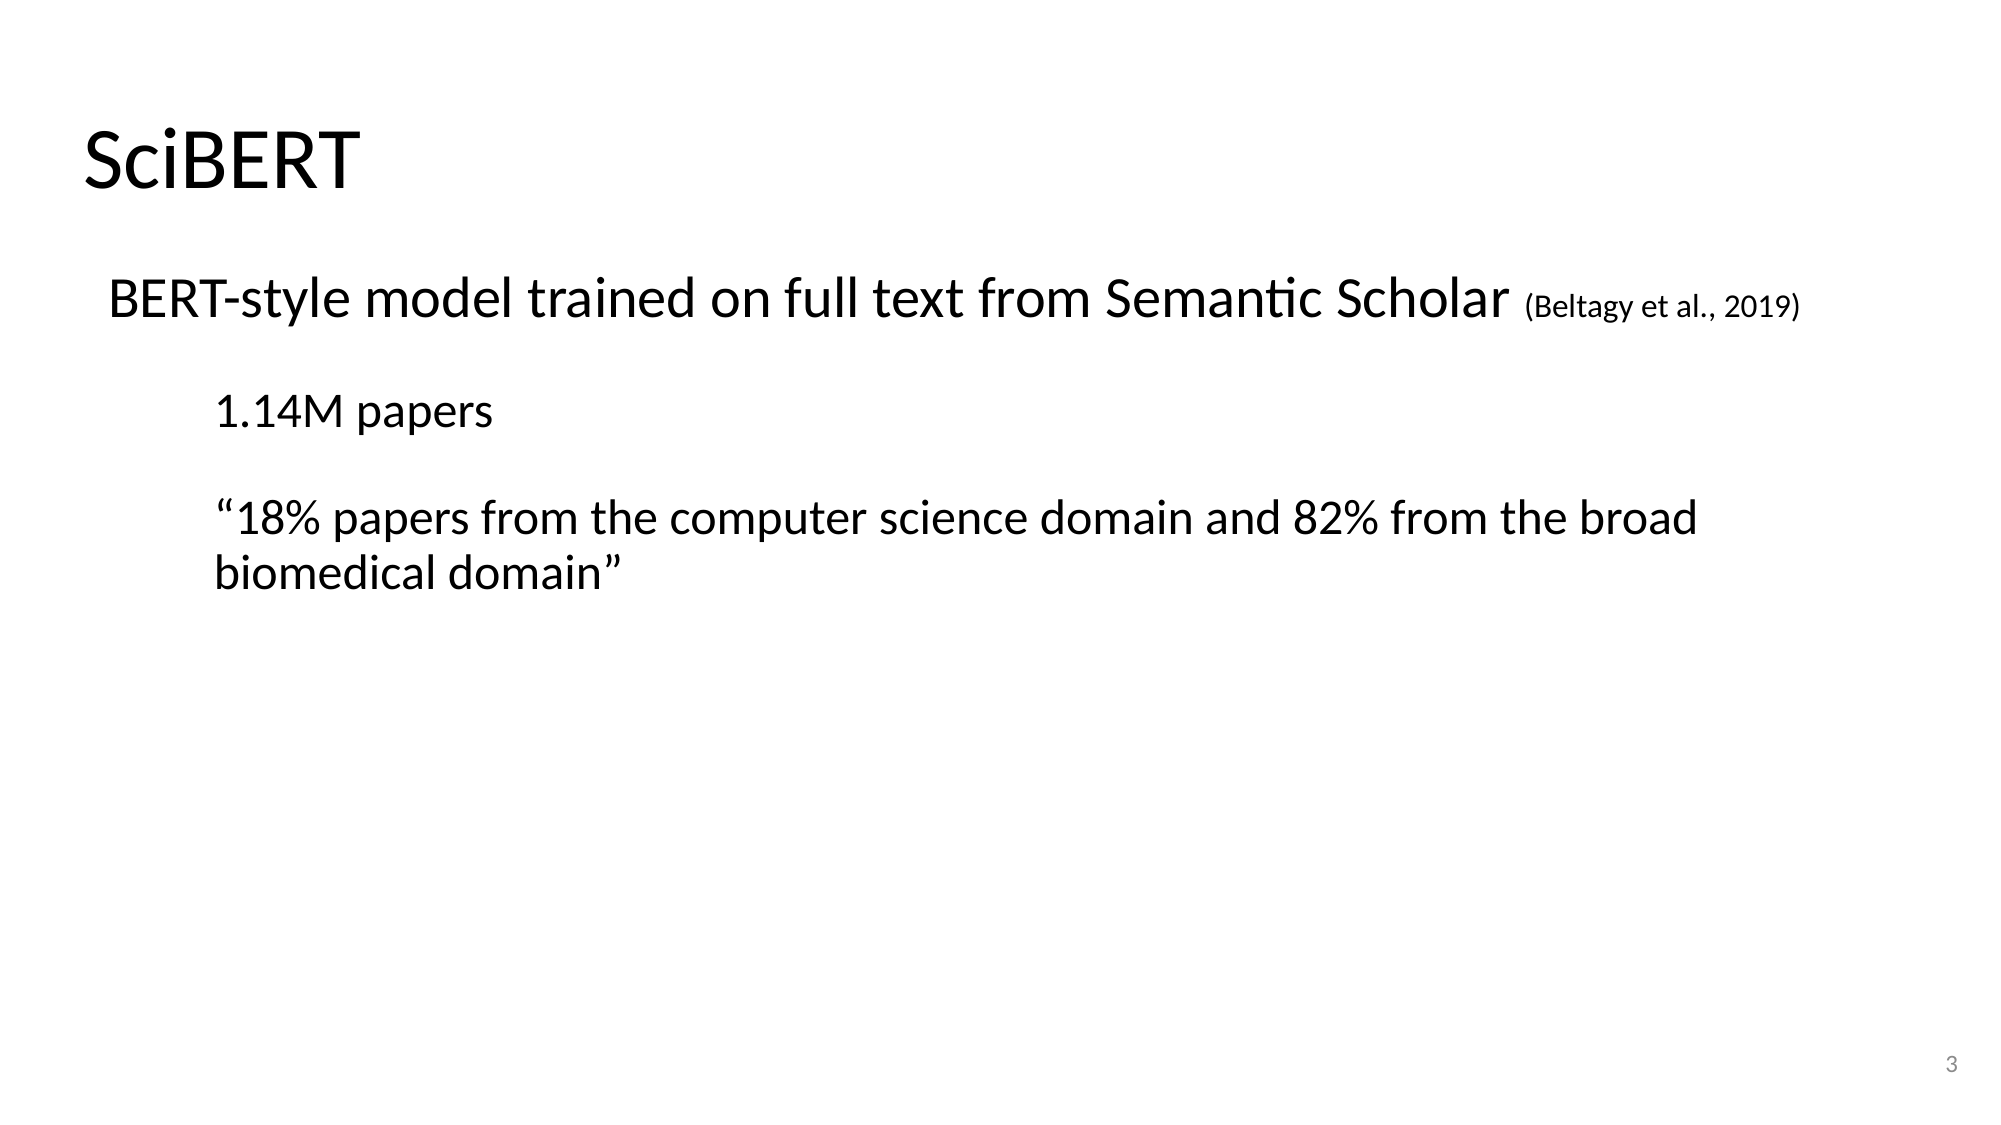

# SciBERT
BERT-style model trained on full text from Semantic Scholar (Beltagy et al., 2019)

1.14M papers

“18% papers from the computer science domain and 82% from the broad biomedical domain”
3